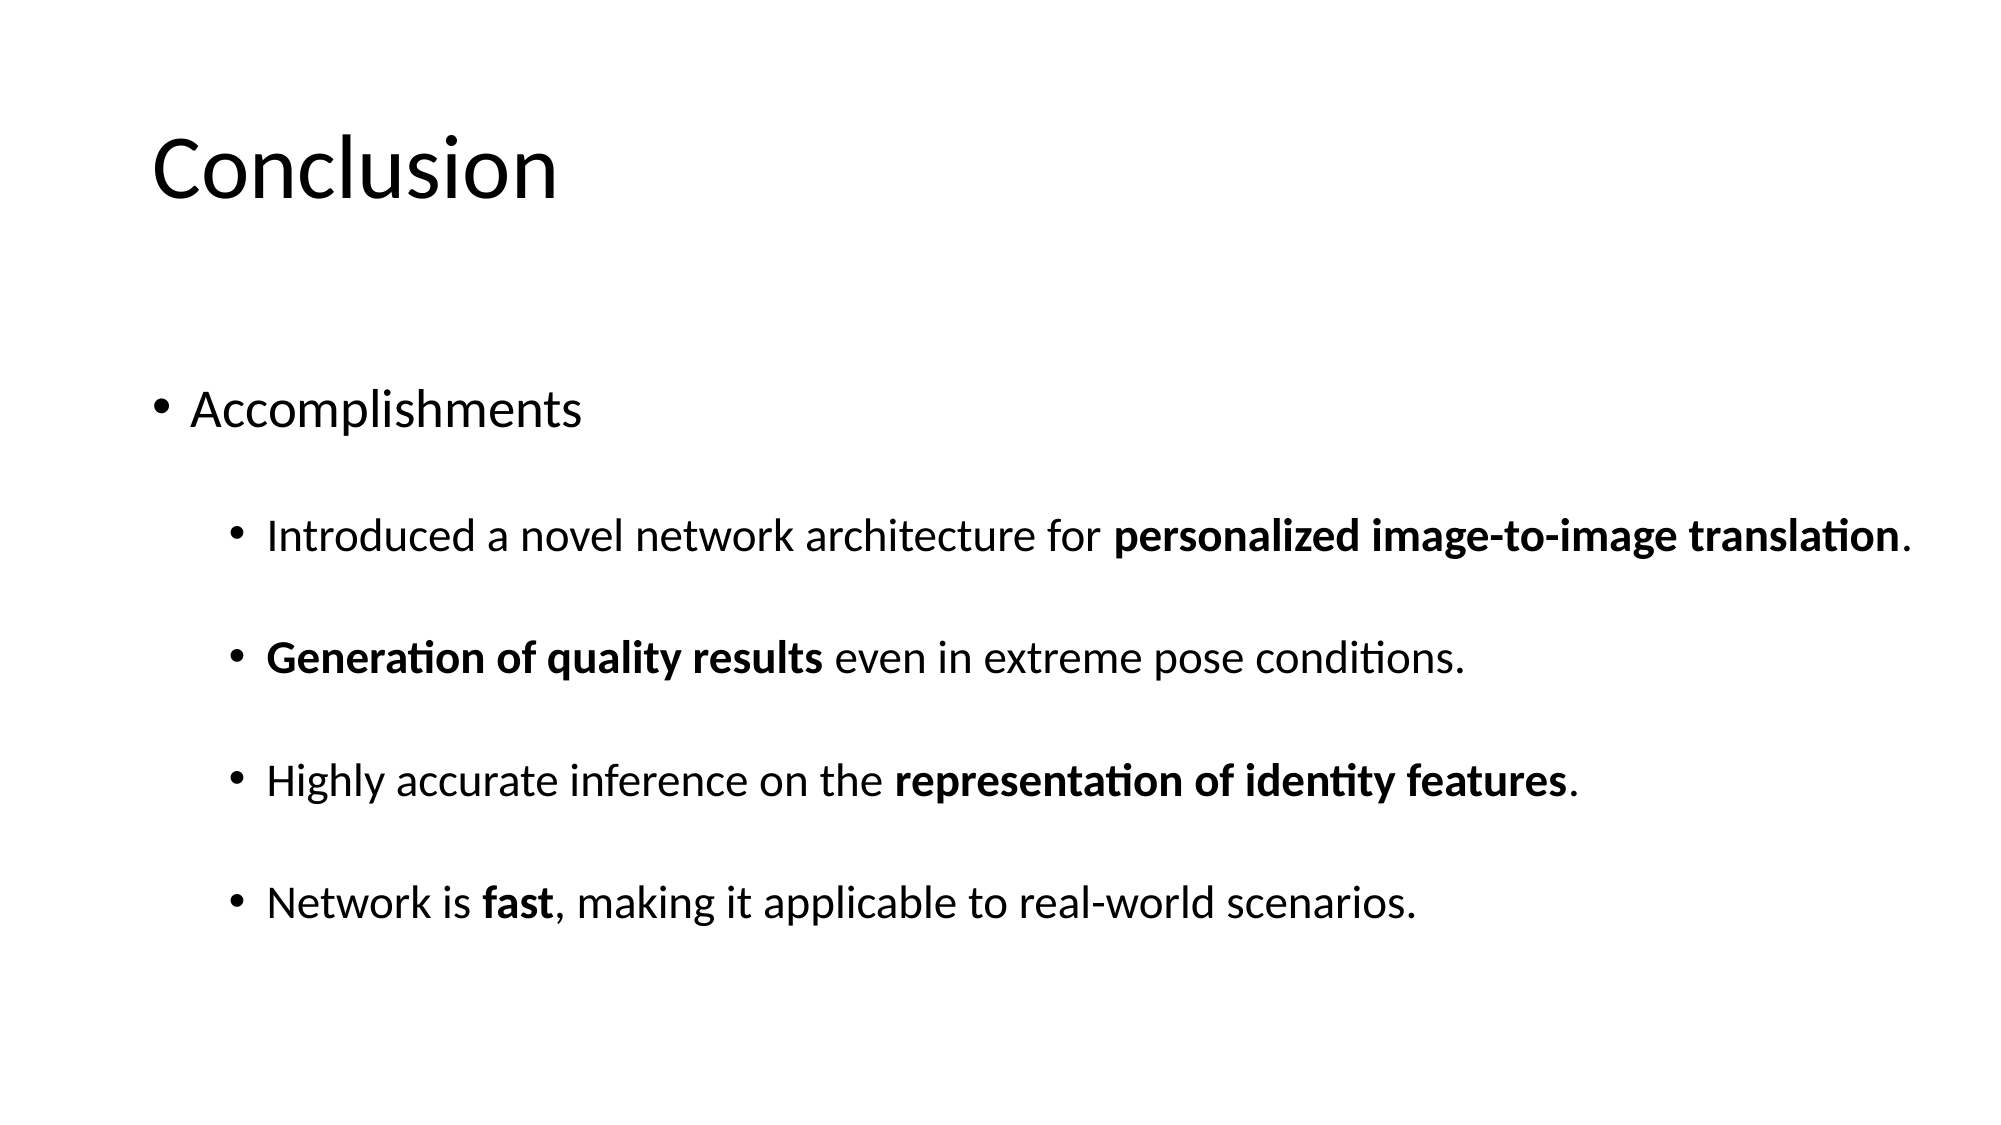

# Conclusion
Accomplishments
Introduced a novel network architecture for personalized image-to-image translation.
Generation of quality results even in extreme pose conditions.
Highly accurate inference on the representation of identity features.
Network is fast, making it applicable to real-world scenarios.